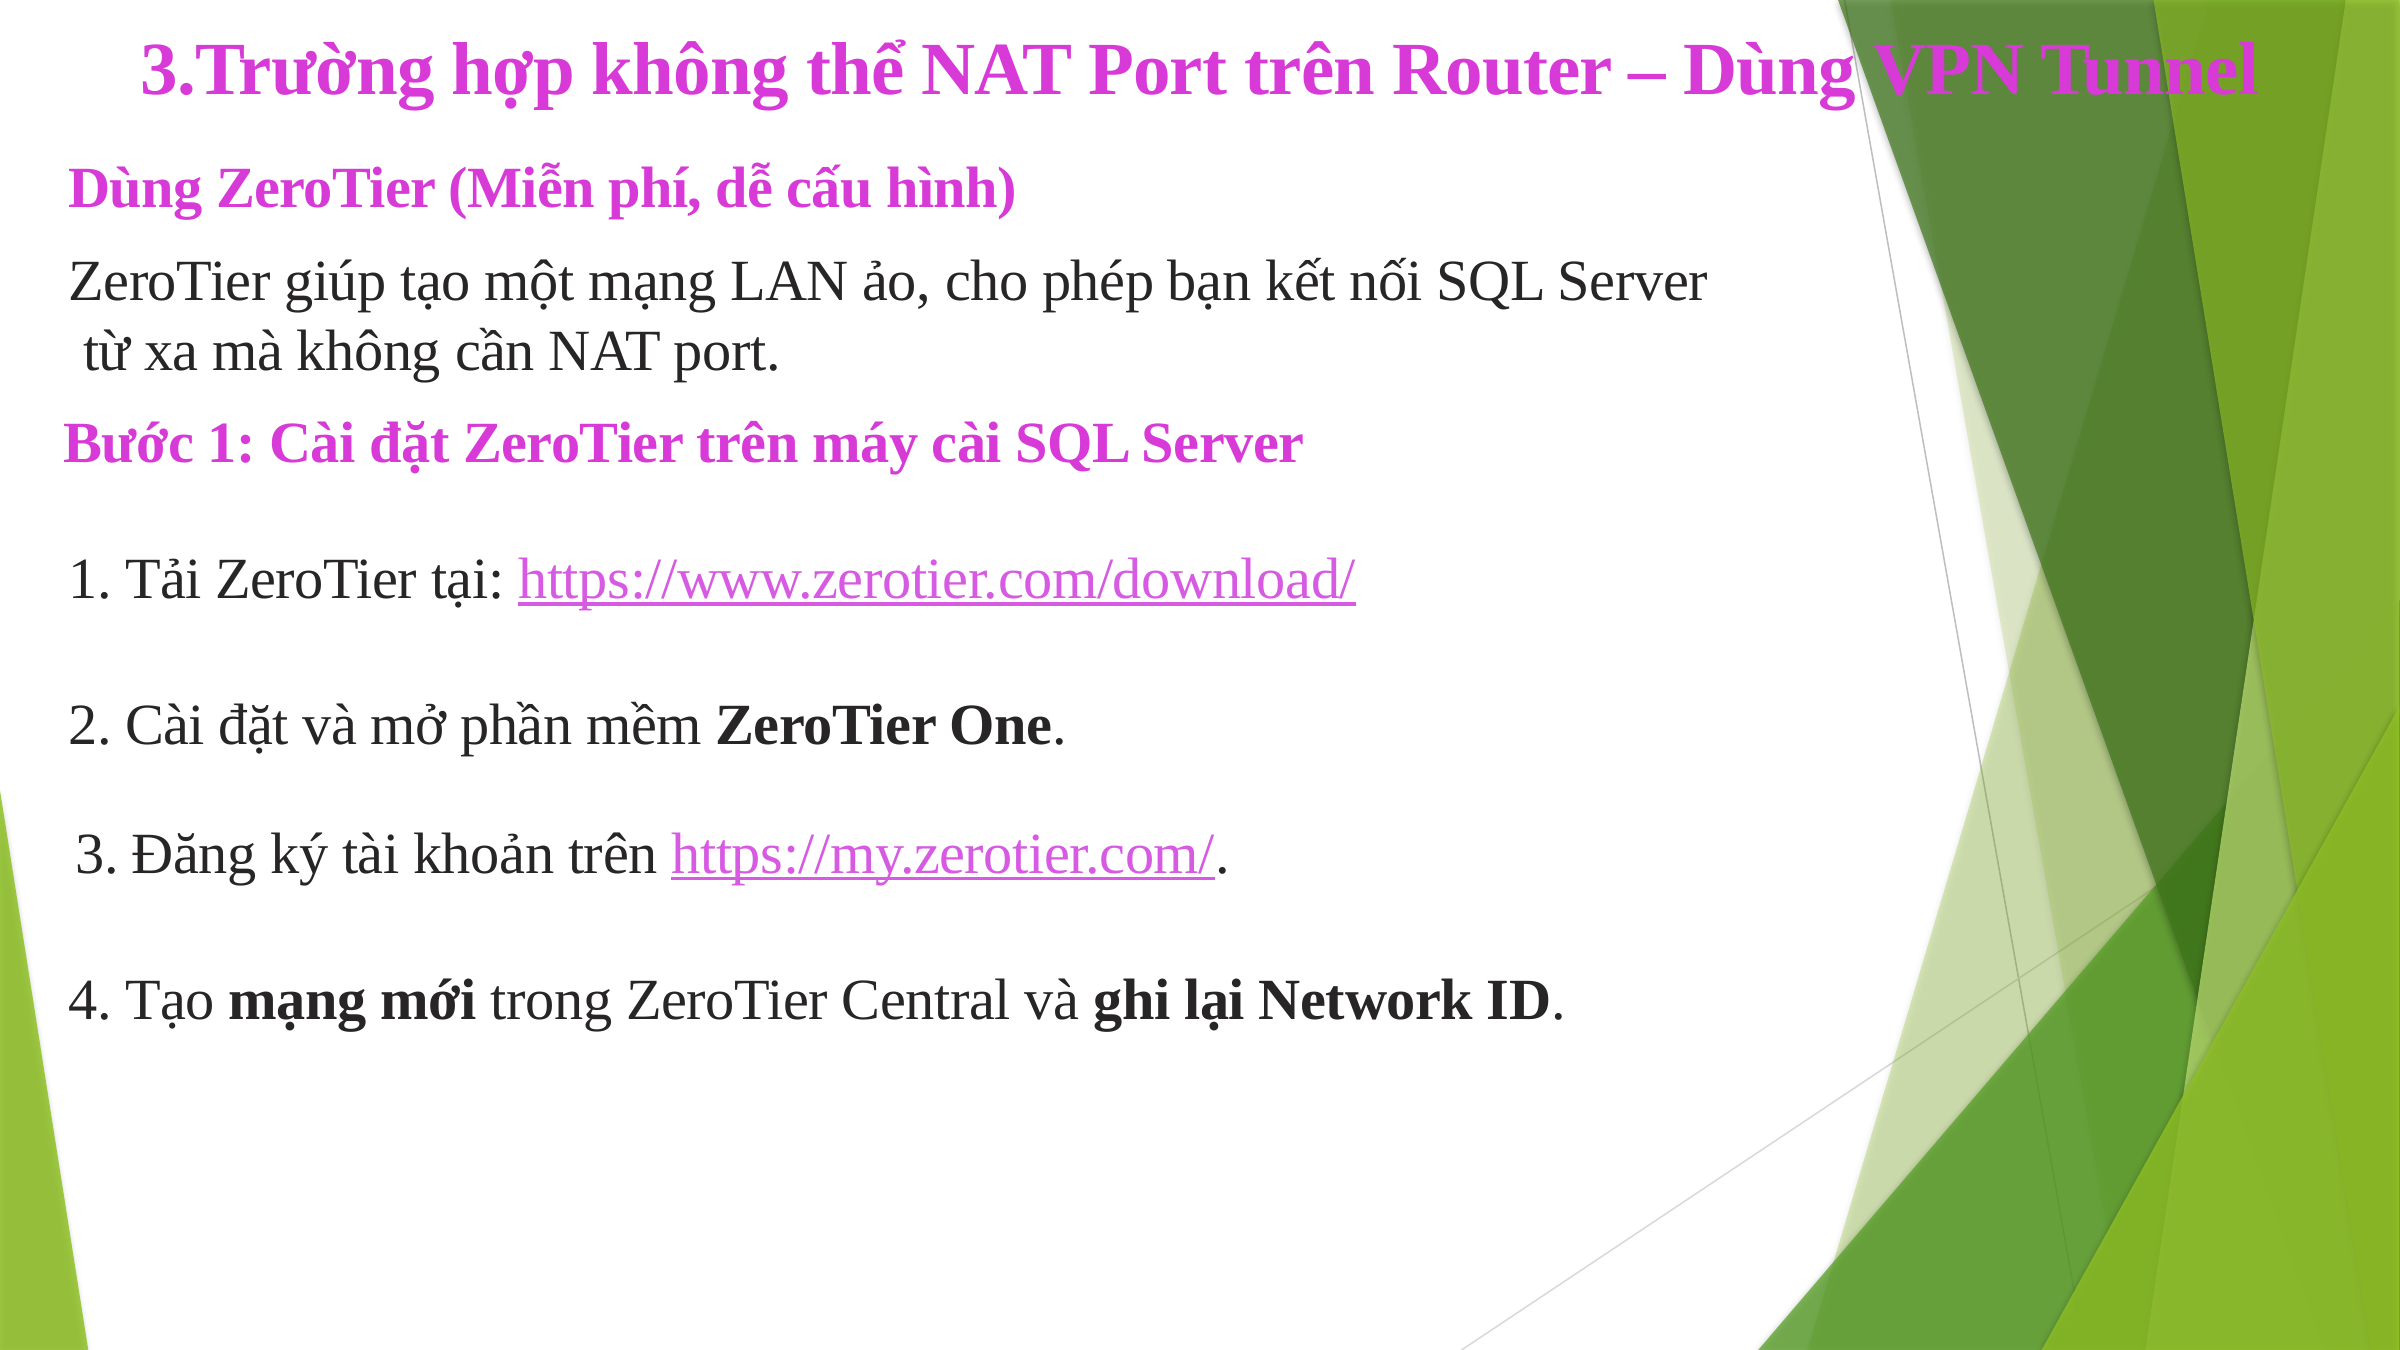

3.Trường hợp không thể NAT Port trên Router – Dùng VPN Tunnel
Dùng ZeroTier (Miễn phí, dễ cấu hình)
ZeroTier giúp tạo một mạng LAN ảo, cho phép bạn kết nối SQL Server
 từ xa mà không cần NAT port.

Bước 1: Cài đặt ZeroTier trên máy cài SQL Server
Tải ZeroTier tại: https://www.zerotier.com/download/
Cài đặt và mở phần mềm ZeroTier One.
Đăng ký tài khoản trên https://my.zerotier.com/.
Tạo mạng mới trong ZeroTier Central và ghi lại Network ID.